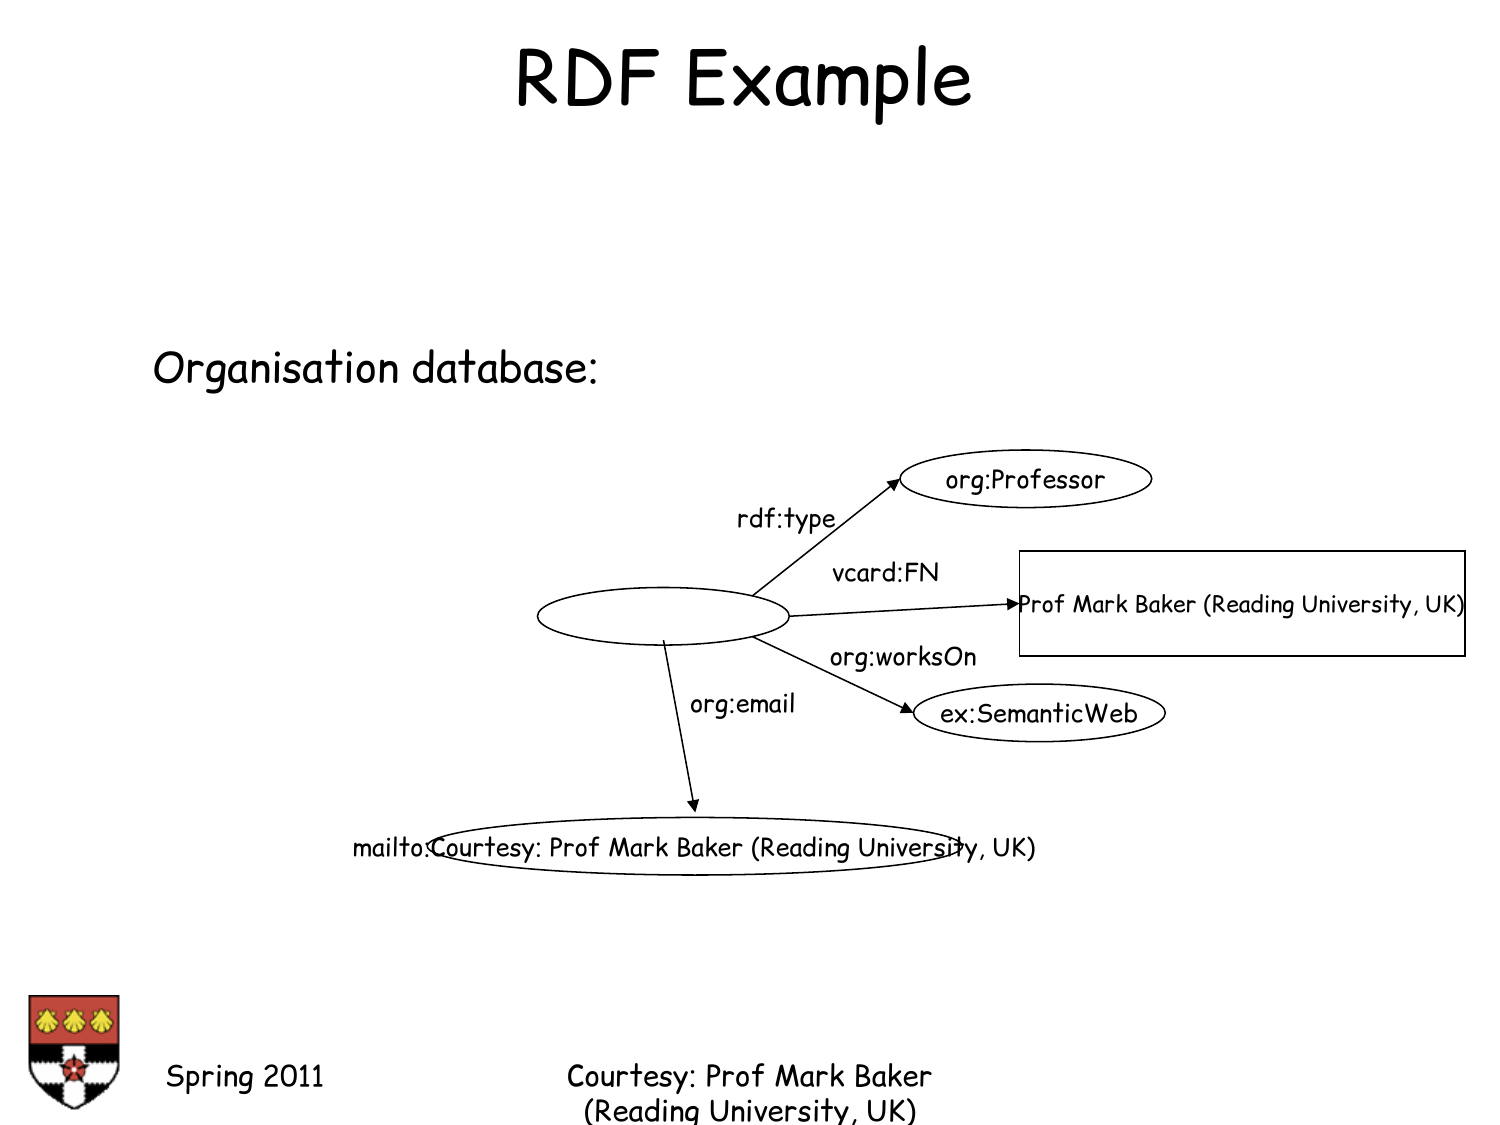

RDF Example
Organisation database:
org:Professor
rdf:type
vcard:FN
Prof Mark Baker (Reading University, UK)

org:worksOn
org:email
ex:SemanticWeb
mailto:Courtesy: Prof Mark Baker (Reading University, UK)
Spring 2011
Courtesy: Prof Mark Baker (Reading University, UK)